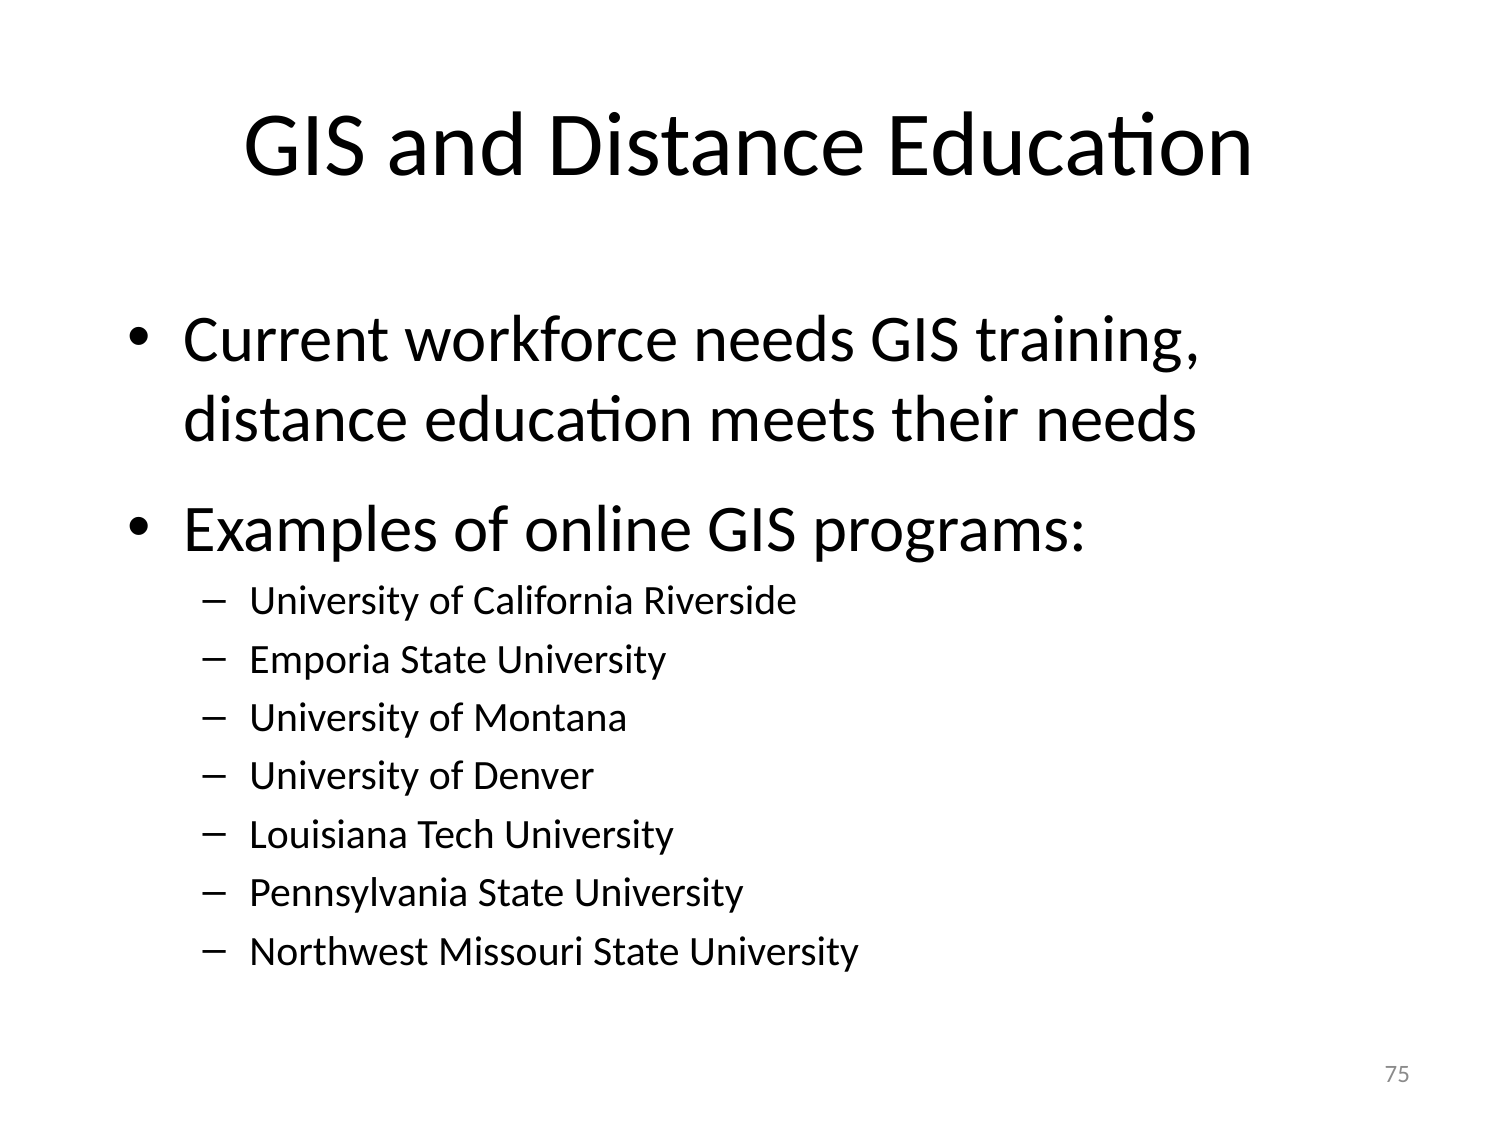

# GIS and Distance Education
Current workforce needs GIS training, distance education meets their needs
Examples of online GIS programs:
University of California Riverside
Emporia State University
University of Montana
University of Denver
Louisiana Tech University
Pennsylvania State University
Northwest Missouri State University
75